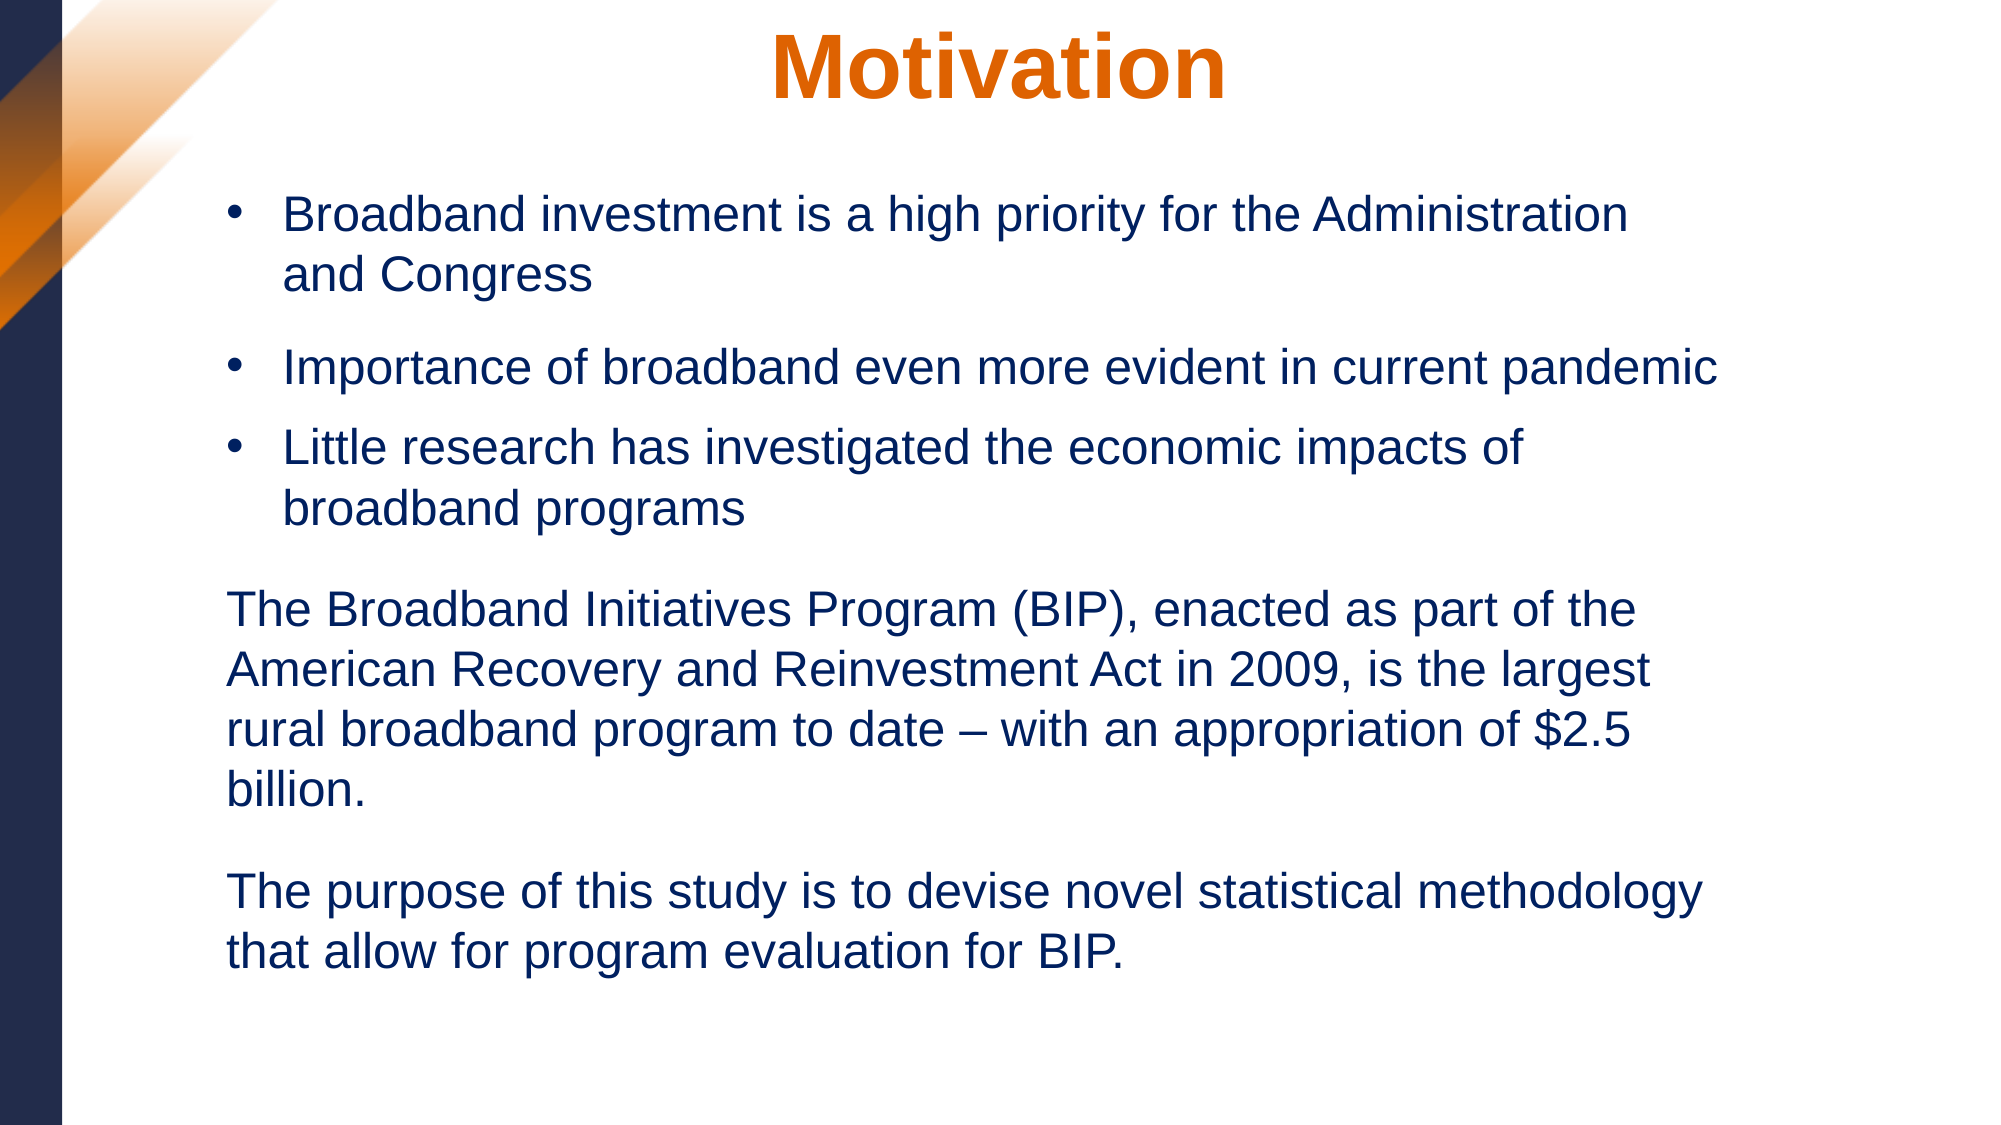

Motivation
Broadband investment is a high priority for the Administration
and Congress
Importance of broadband even more evident in current pandemic
Little research has investigated the economic impacts of broadband programs
The Broadband Initiatives Program (BIP), enacted as part of the American Recovery and Reinvestment Act in 2009, is the largest rural broadband program to date – with an appropriation of $2.5 billion.
The purpose of this study is to devise novel statistical methodology that allow for program evaluation for BIP.